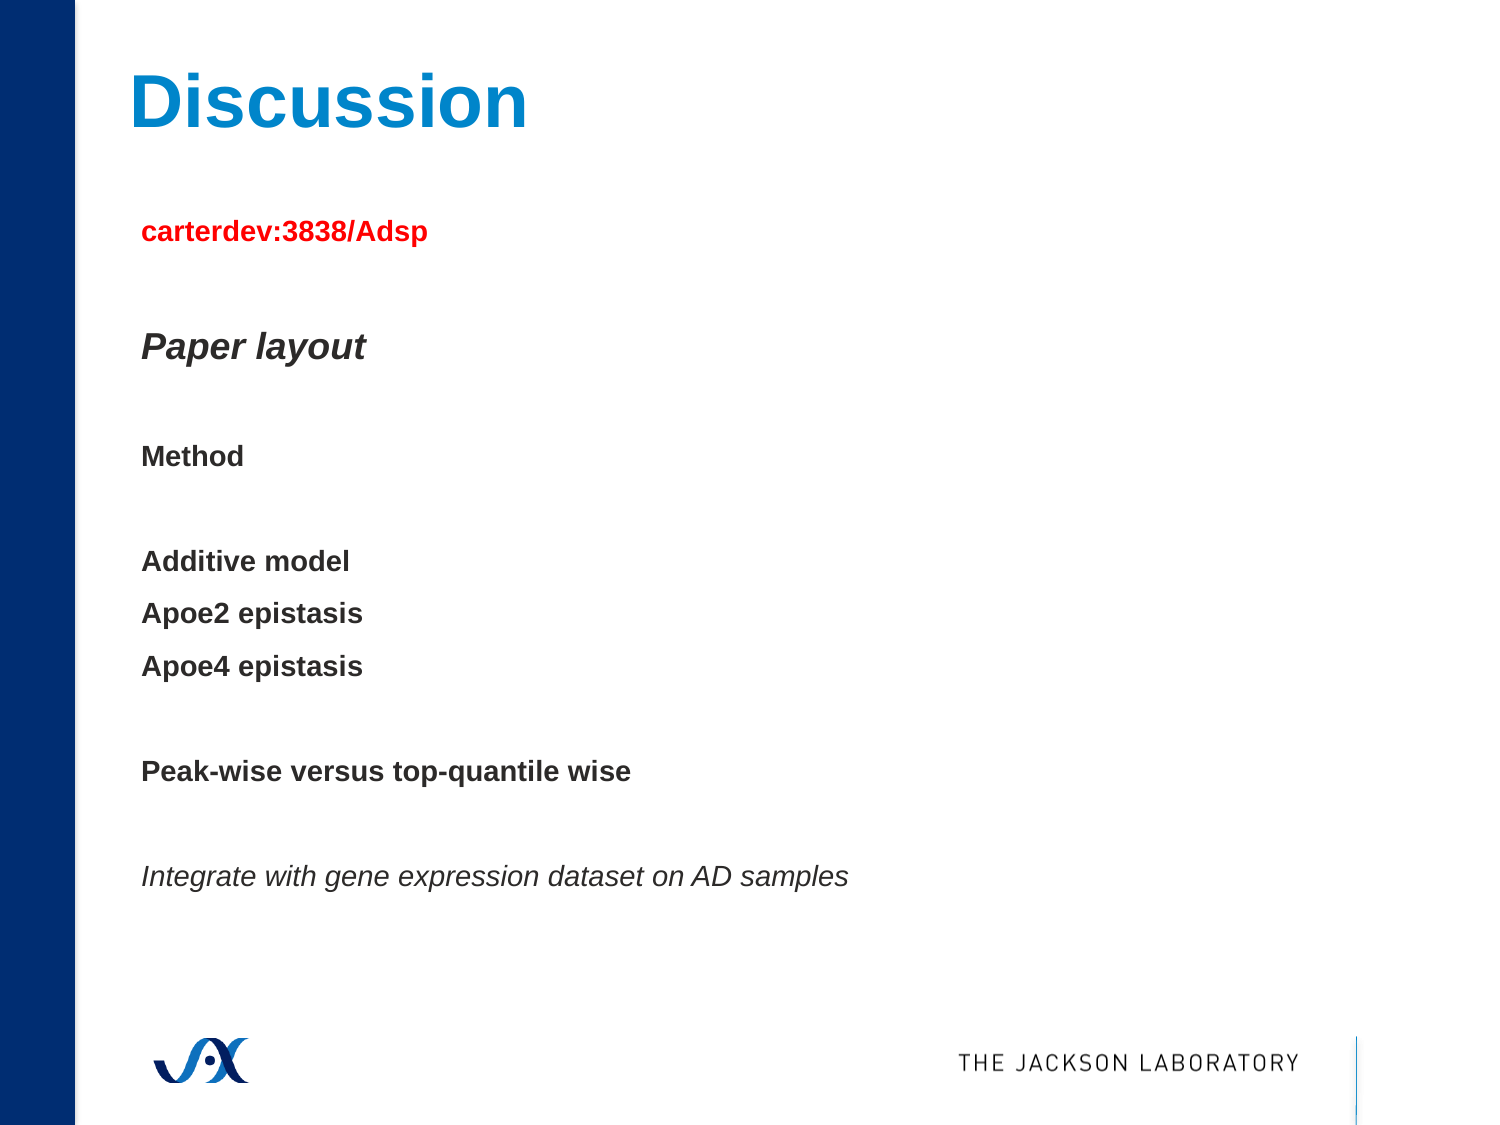

Discussion
carterdev:3838/Adsp

Paper layout

Method

Additive model
Apoe2 epistasis
Apoe4 epistasis

Peak-wise versus top-quantile wise

Integrate with gene expression dataset on AD samples